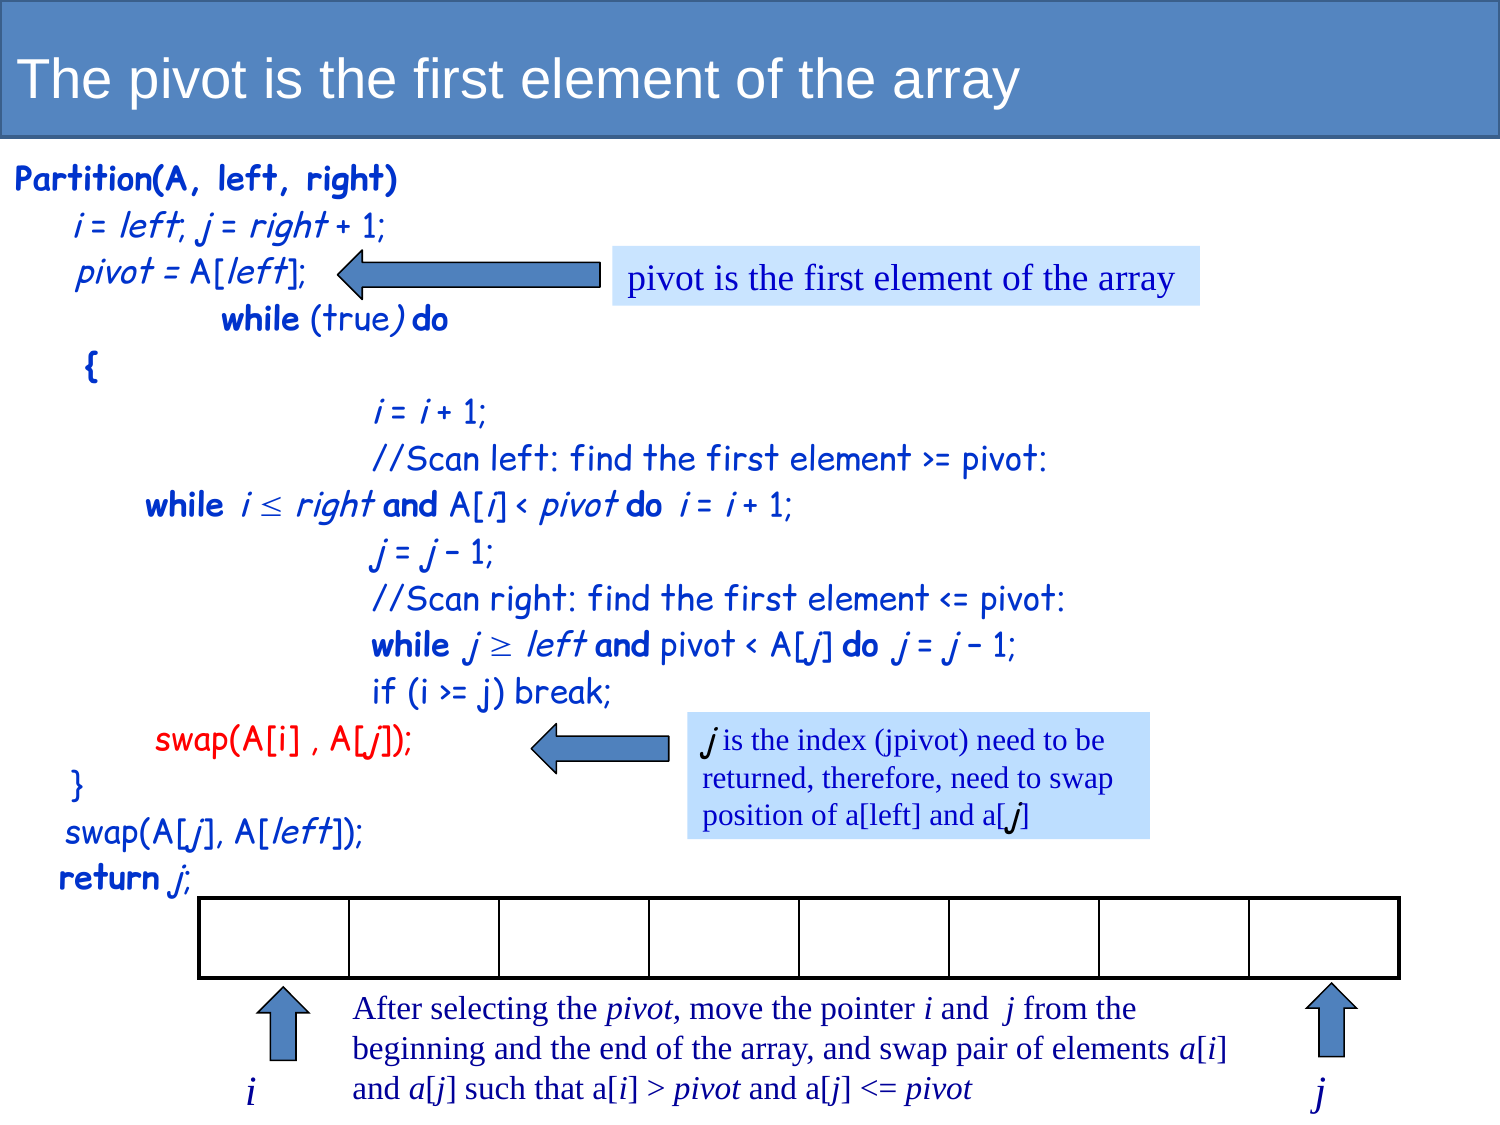

# The pivot is the first element of the array
Partition(A, left, right)
	i = left; j = right + 1;
      pivot = A[left];
		while (true) do
	 {
    		i = i + 1;
			//Scan left: find the first element >= pivot:
         while i ≤ right and A[i] < pivot do i = i + 1;
			j = j – 1;
      		//Scan right: find the first element <= pivot:
			while j ≥ left and pivot < A[j] do j = j – 1;
			if (i >= j) break;
              swap(A[i] , A[j]);
	}
     swap(A[j], A[left]);
   return j;

pivot is the first element of the array

j is the index (jpivot) need to be returned, therefore, need to swap position of a[left] and a[j]

|  |  |  |  |  |  |  |  |
| --- | --- | --- | --- | --- | --- | --- | --- |
After selecting the pivot, move the pointer i and  j from the beginning and the end of the array, and swap pair of elements a[i] and a[j] such that a[i] > pivot and a[j] <= pivot

i
j